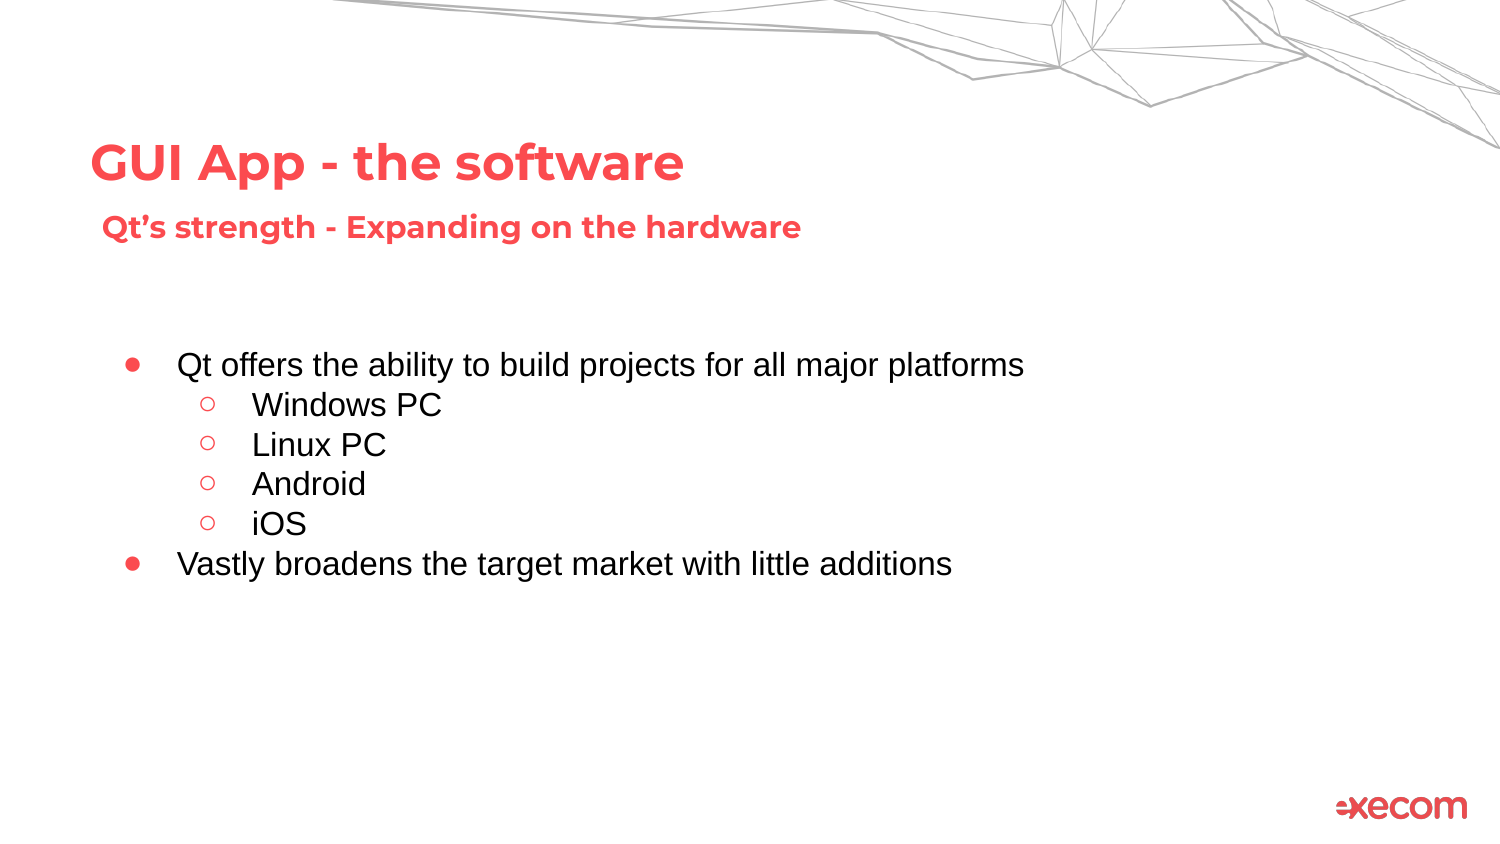

# GUI App - the software
Qt’s strength - Expanding on the hardware
Qt offers the ability to build projects for all major platforms
Windows PC
Linux PC
Android
iOS
Vastly broadens the target market with little additions